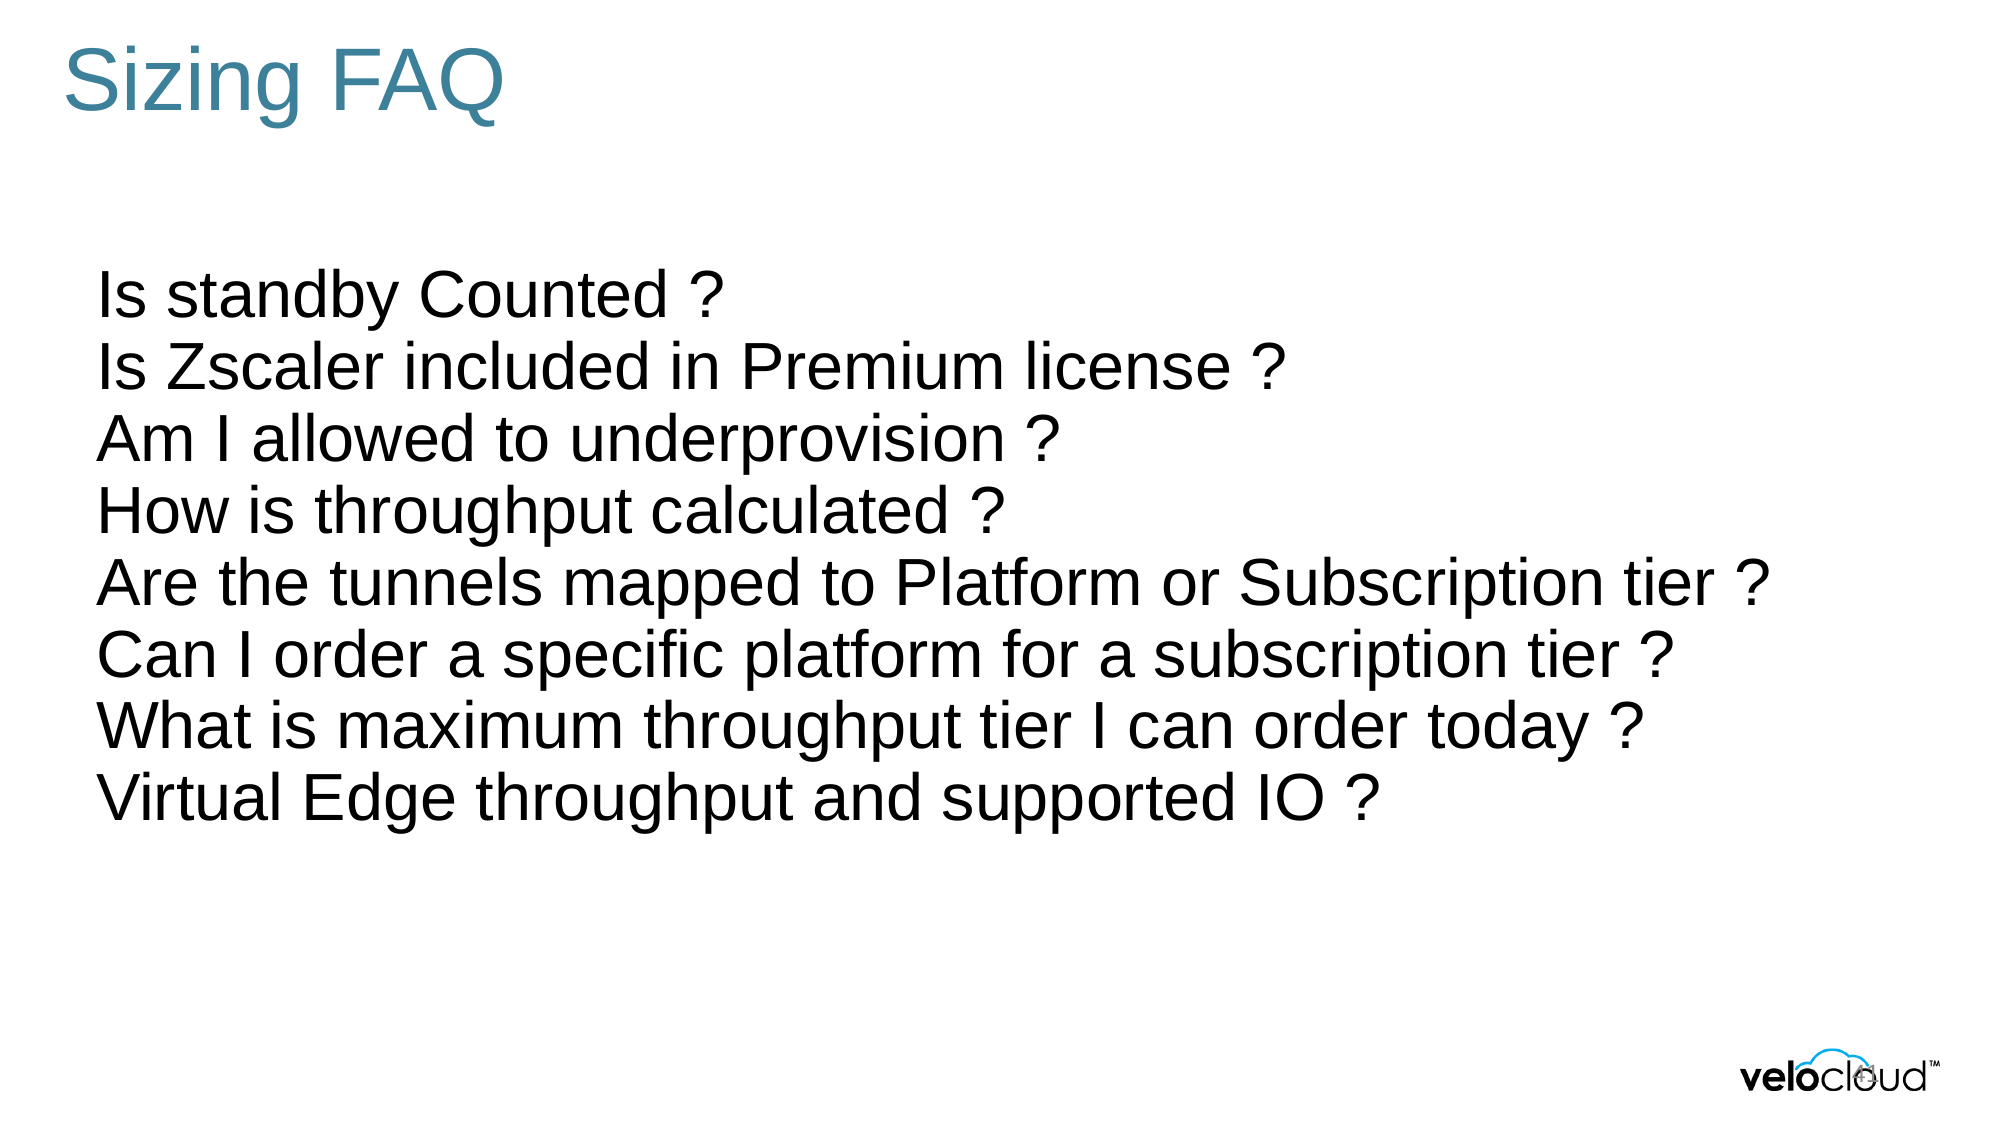

# Sizing FAQ
Is standby Counted ?
Is Zscaler included in Premium license ?
Am I allowed to underprovision ?
How is throughput calculated ?
Are the tunnels mapped to Platform or Subscription tier ?
Can I order a specific platform for a subscription tier ?
What is maximum throughput tier I can order today ?
Virtual Edge throughput and supported IO ?

41